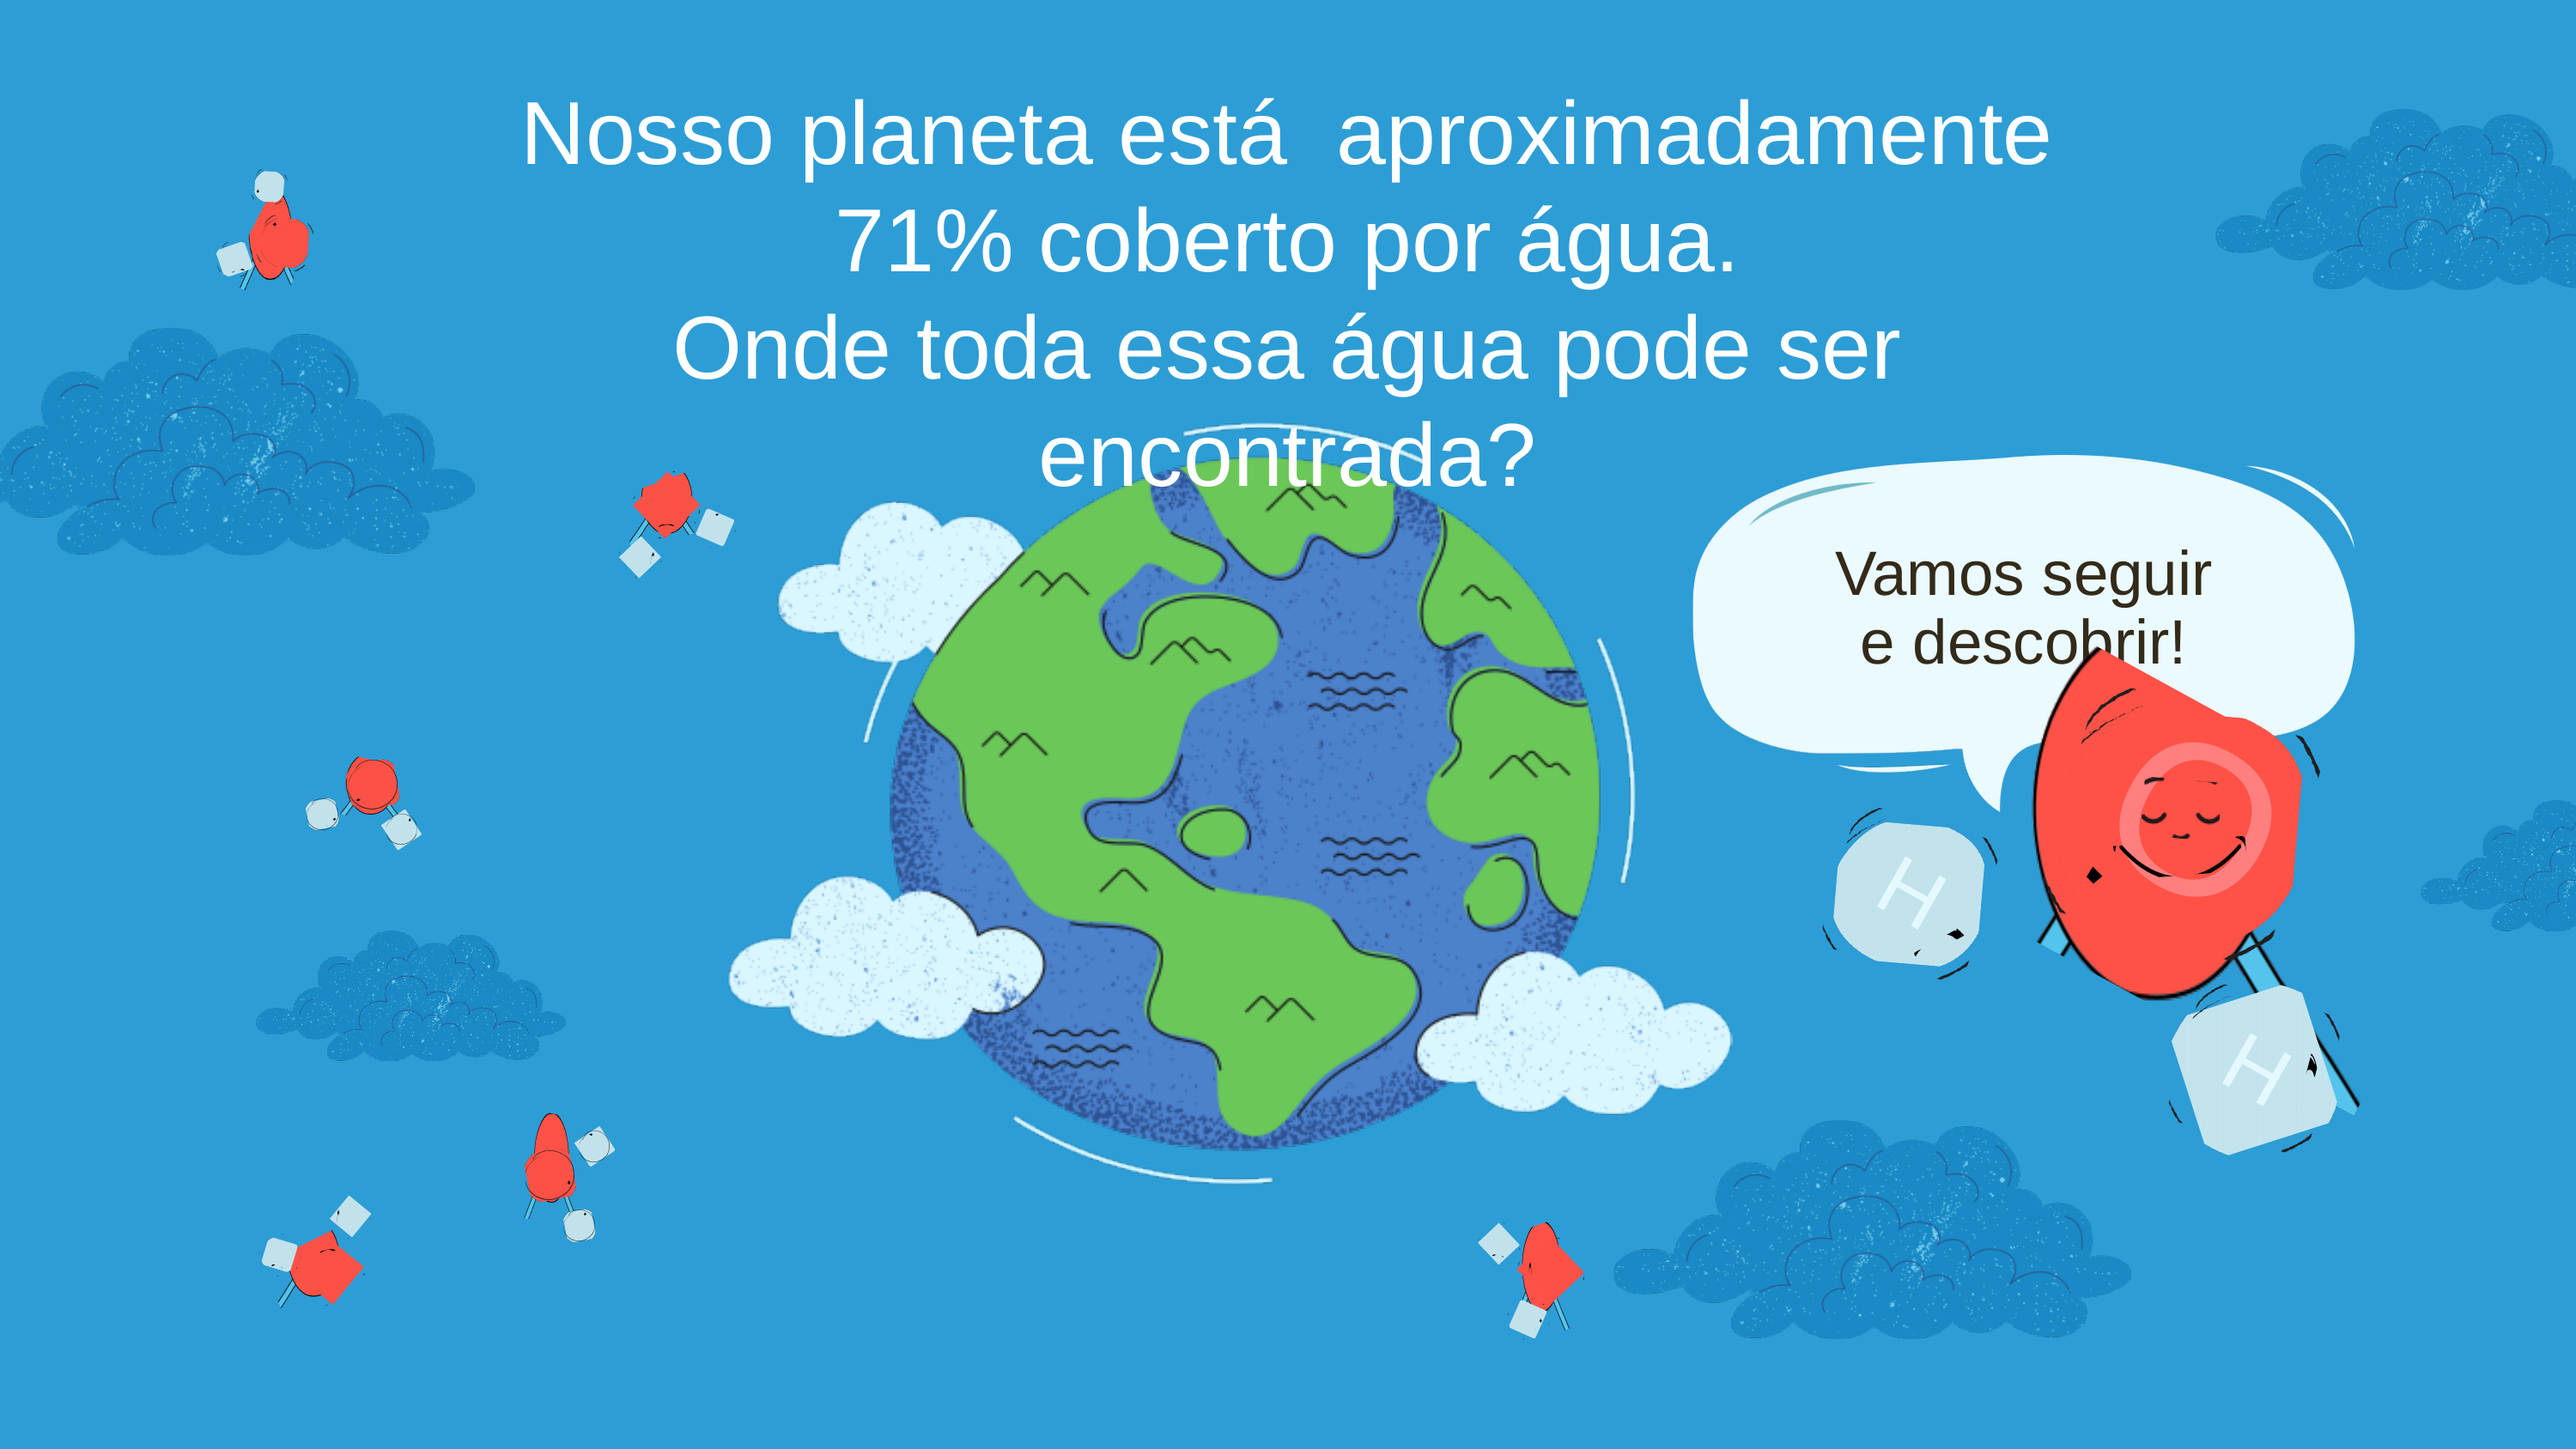

Nosso planeta está  aproximadamente 71% coberto por água.
Onde toda essa água pode ser encontrada?

Vamos seguir e descobrir!

O

H

H